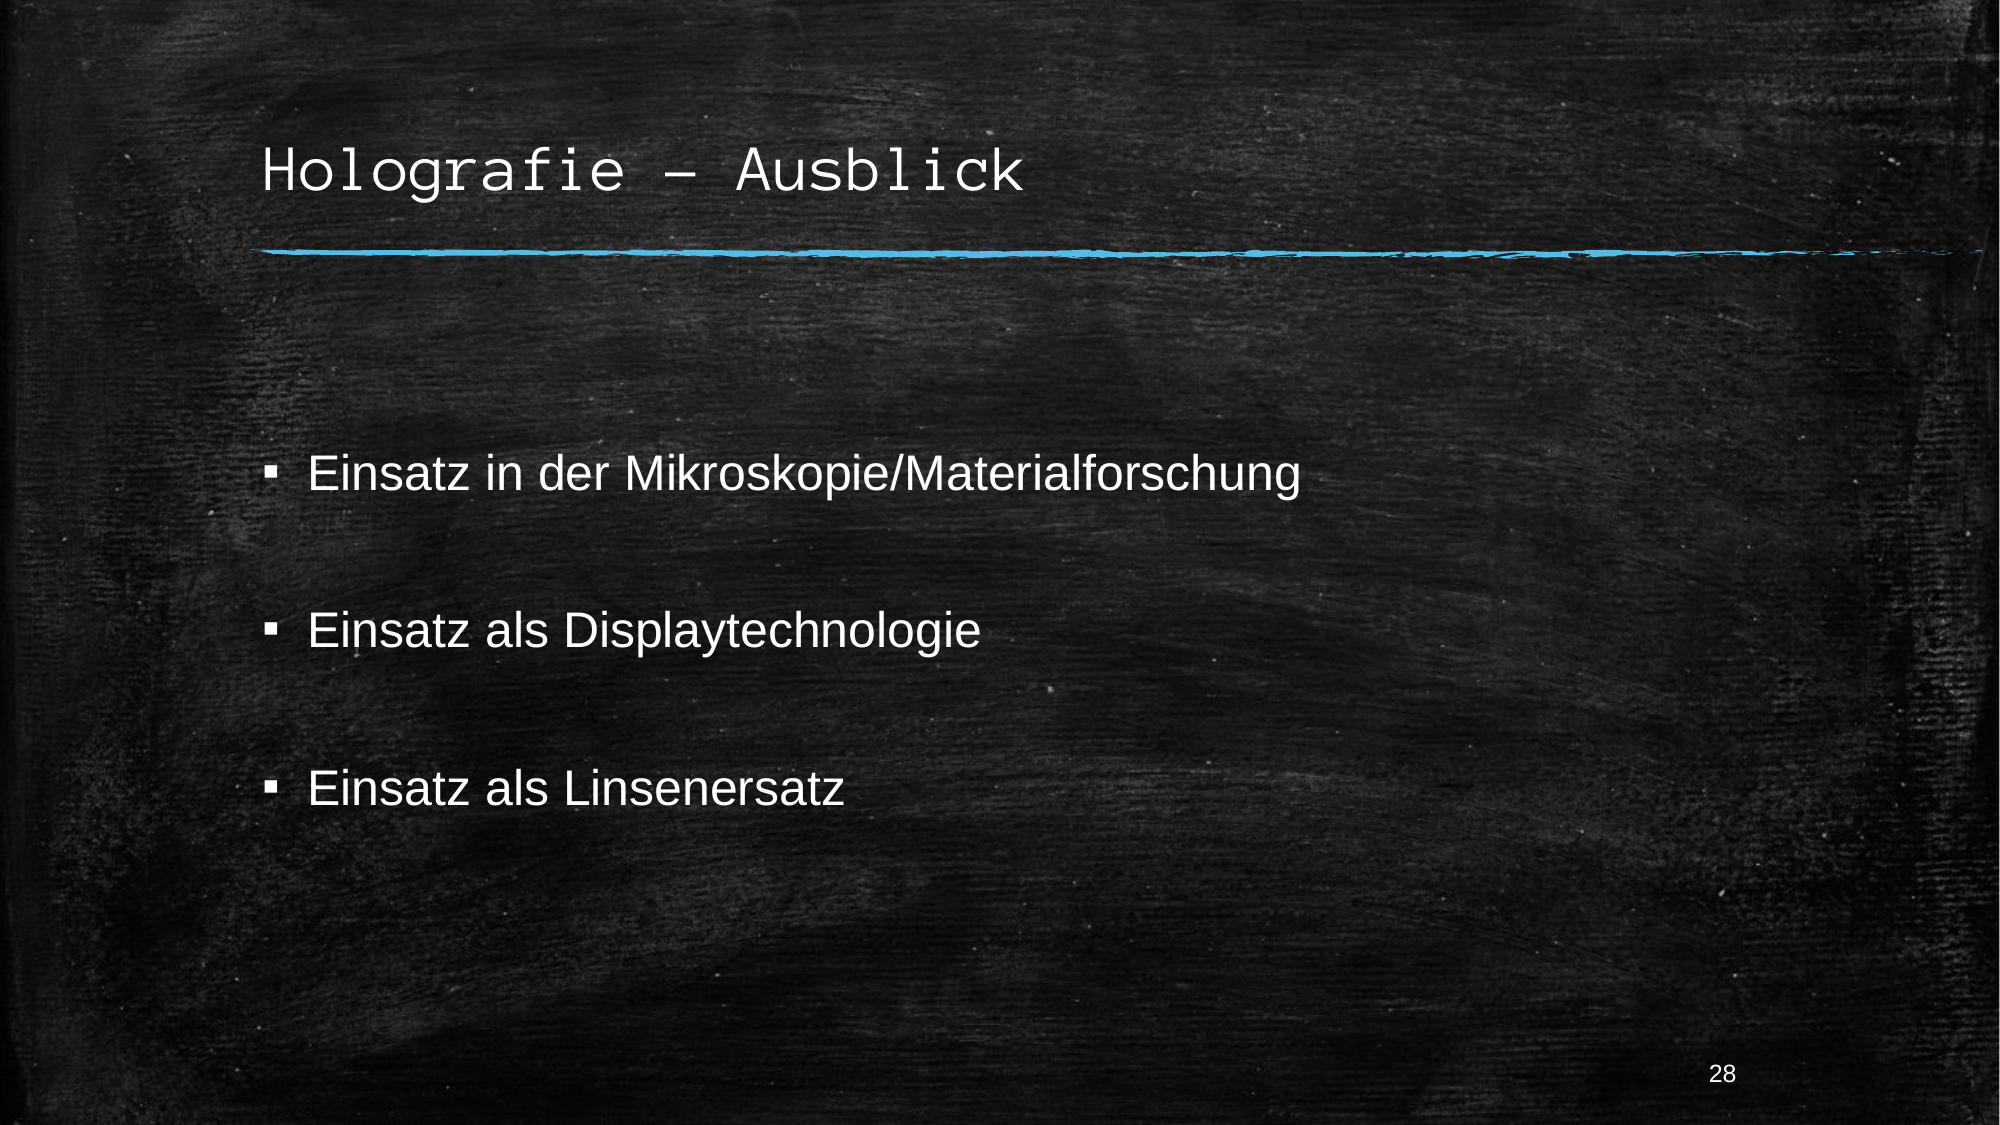

# Holografie - Ausblick
Einsatz in der Mikroskopie/Materialforschung
Einsatz als Displaytechnologie
Einsatz als Linsenersatz

28